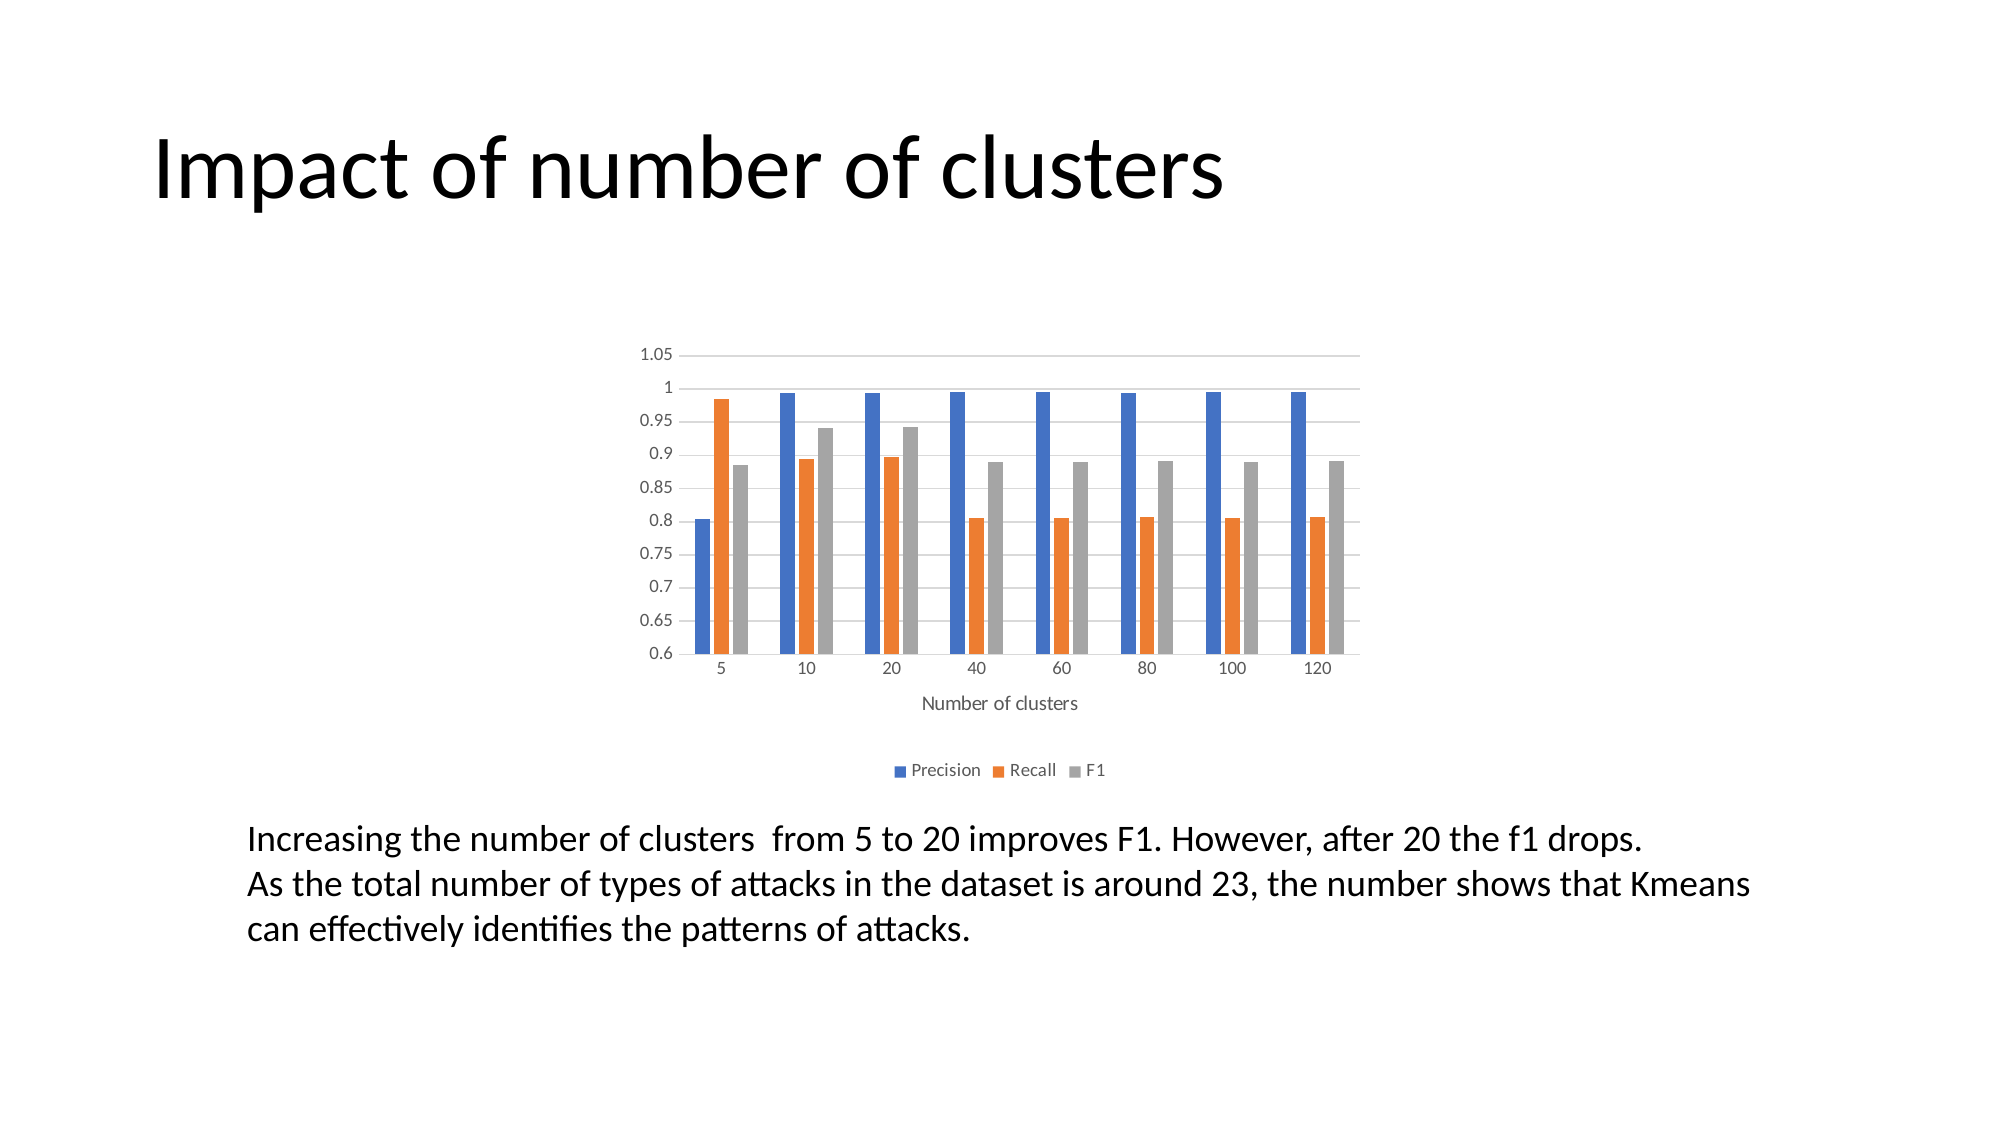

# Impact of number of clusters

### Chart

| Category | Precision | Recall | F1 |
|---|---|---|---|
| 5.0 | 0.804534675491 | 0.984870386047 | 0.885615441099 |
| 10.0 | 0.994013436509 | 0.895059017074 | 0.941944484716 |
| 20.0 | 0.993891488778 | 0.897223242665 | 0.943086666918 |
| 40.0 | 0.995301433754 | 0.805247648102 | 0.890244144699 |
| 60.0 | 0.99521979567 | 0.805563097957 | 0.890404217616 |
| 80.0 | 0.994524497095 | 0.807216214921 | 0.891134106964 |
| 100.0 | 0.994788508093 | 0.805650944752 | 0.890285202435 |
| 120.0 | 0.995411736296 | 0.806505454487 | 0.891056480164 |
Increasing the number of clusters  from 5 to 20 improves F1. However, after 20 the f1 drops.
As the total number of types of attacks in the dataset is around 23, the number shows that Kmeans
can effectively identifies the patterns of attacks.